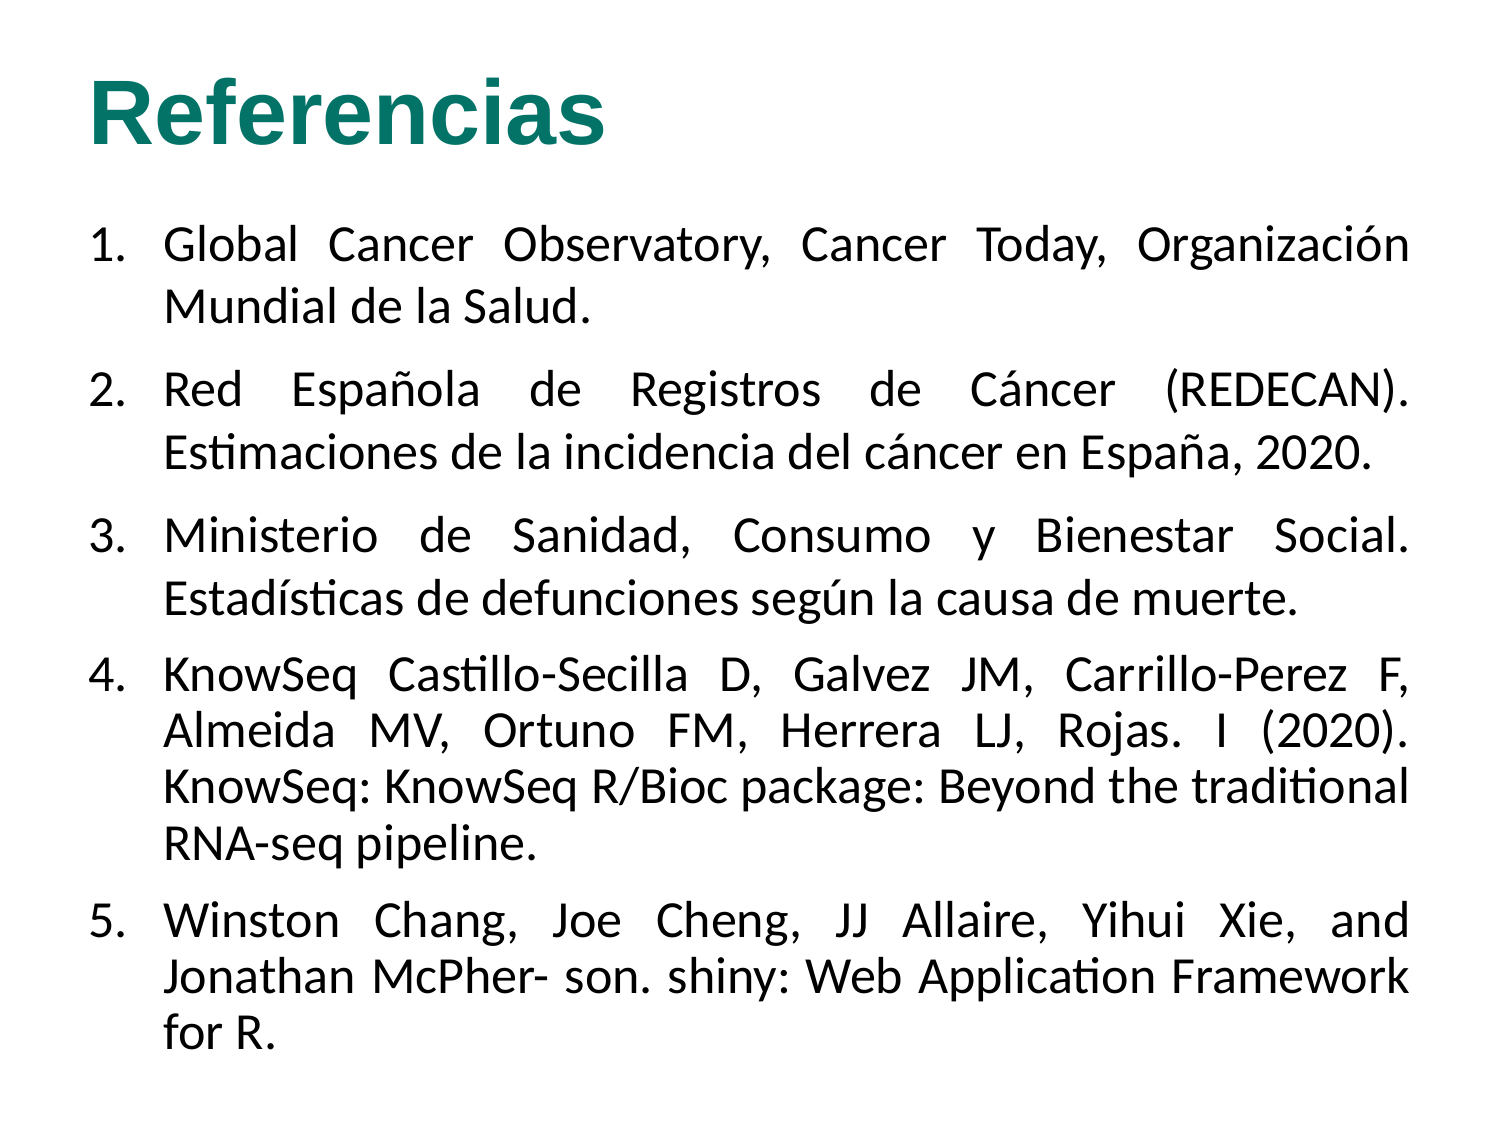

Referencias
Global Cancer Observatory, Cancer Today, Organización Mundial de la Salud.
Red Española de Registros de Cáncer (REDECAN). Estimaciones de la incidencia del cáncer en España, 2020.
Ministerio de Sanidad, Consumo y Bienestar Social. Estadísticas de defunciones según la causa de muerte.
KnowSeq Castillo-Secilla D, Galvez JM, Carrillo-Perez F, Almeida MV, Ortuno FM, Herrera LJ, Rojas. I (2020). KnowSeq: KnowSeq R/Bioc package: Beyond the traditional RNA-seq pipeline.
Winston Chang, Joe Cheng, JJ Allaire, Yihui Xie, and Jonathan McPher- son. shiny: Web Application Framework for R.